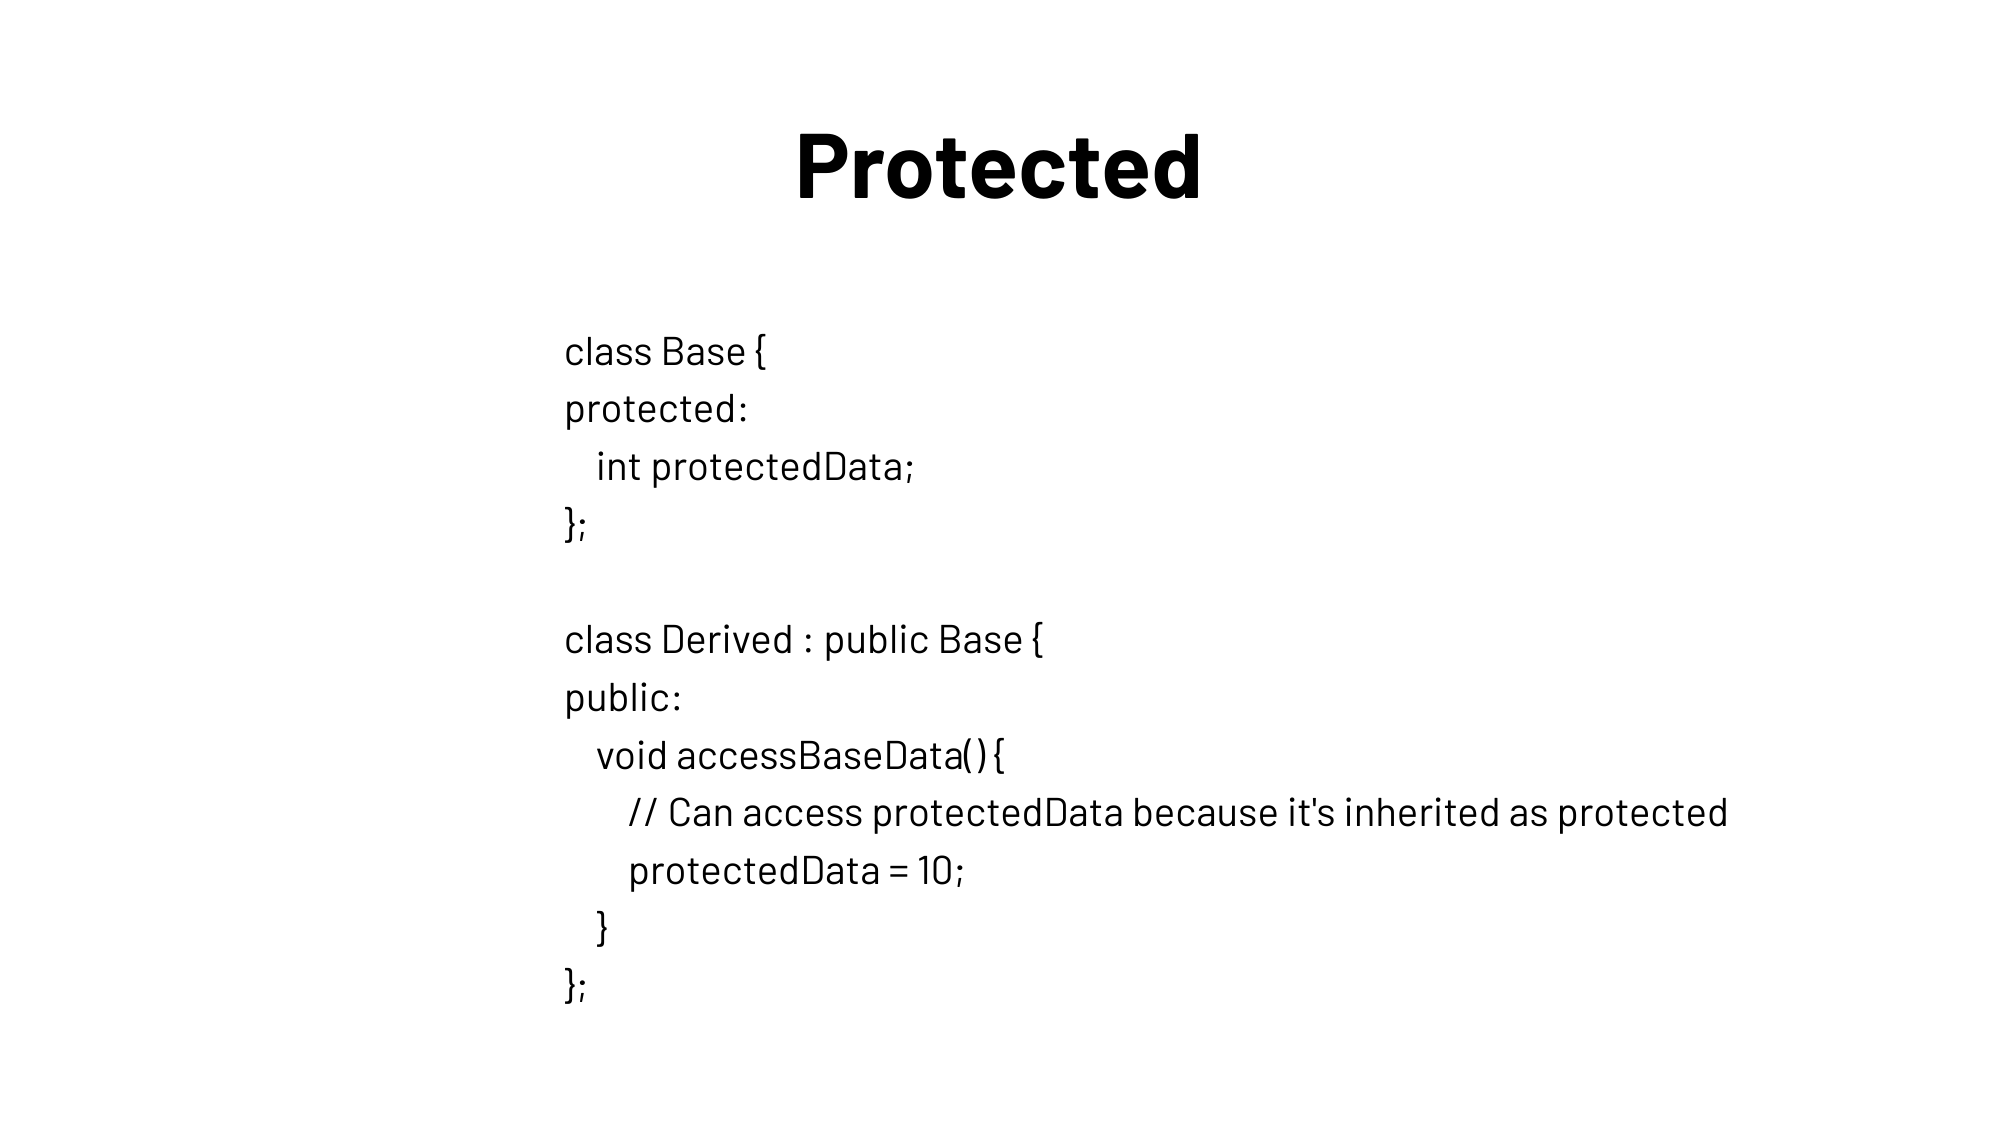

# Protected
class Base {
protected:
    int protectedData;
};

class Derived : public Base {
public:
    void accessBaseData() {
        // Can access protectedData because it's inherited as protected
        protectedData = 10;
    }
};